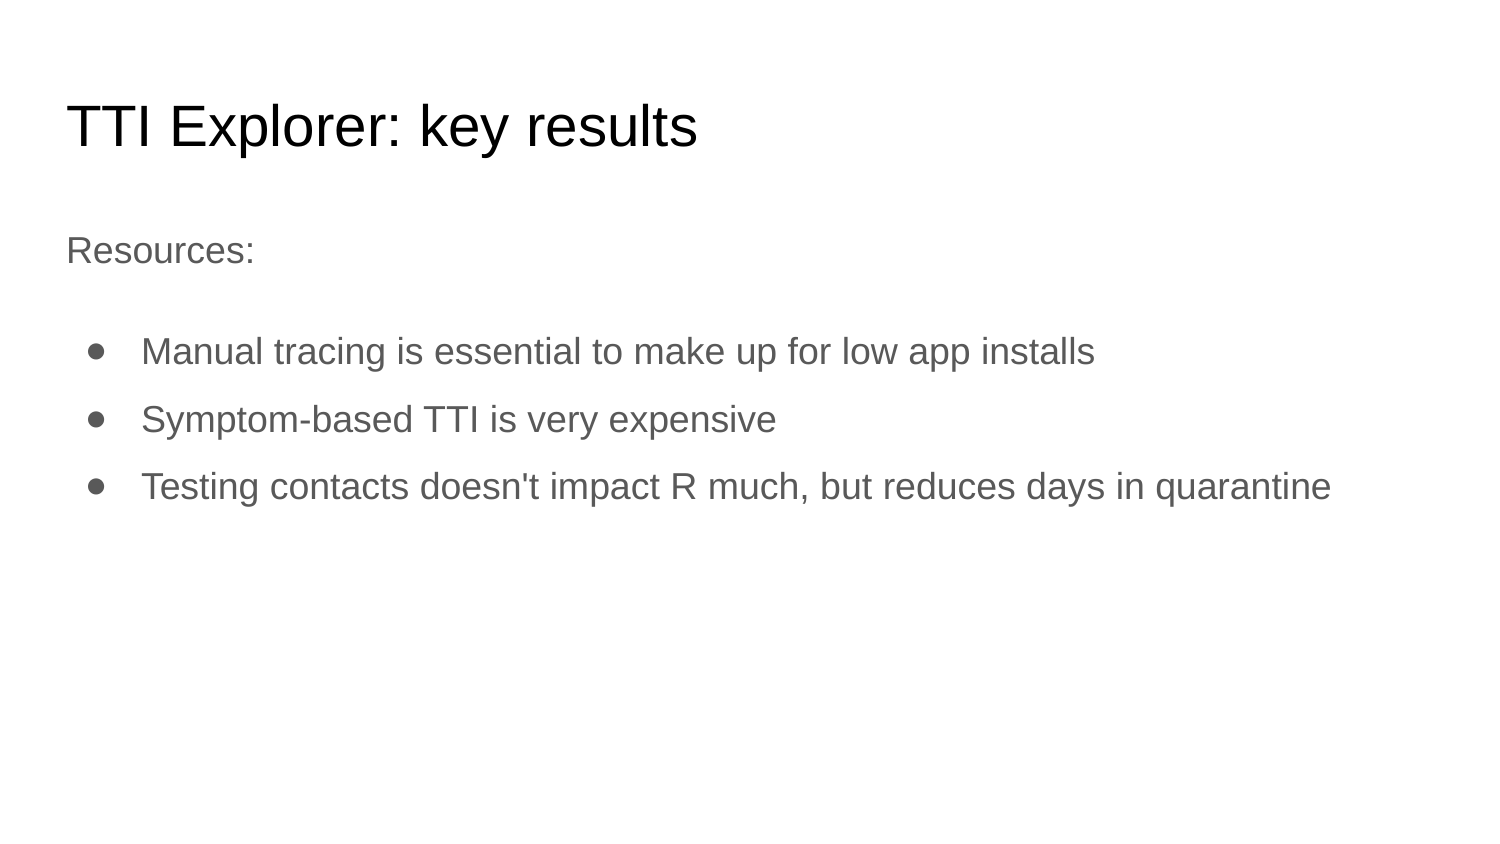

# TTI Explorer: key results

Resources:
Manual tracing is essential to make up for low app installs
Symptom-based TTI is very expensive
Testing contacts doesn't impact R much, but reduces days in quarantine